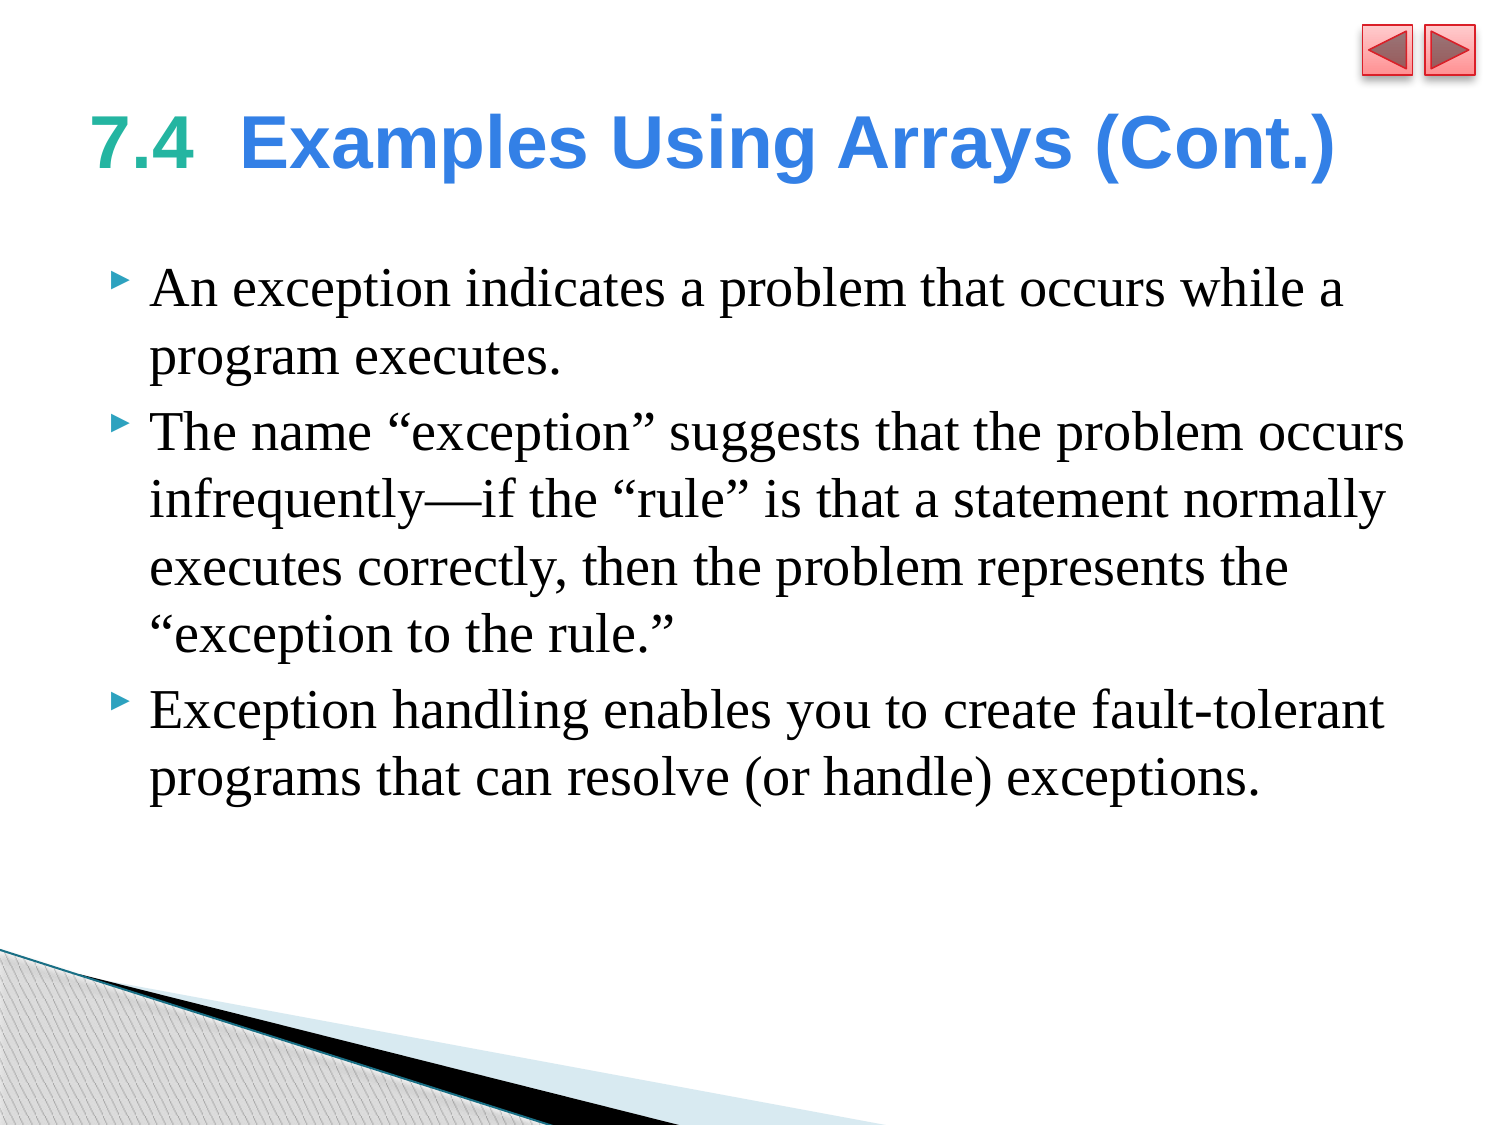

# 7.4  	Examples Using Arrays (Cont.)
An exception indicates a problem that occurs while a program executes.
The name “exception” suggests that the problem occurs infrequently—if the “rule” is that a statement normally executes correctly, then the problem represents the “exception to the rule.”
Exception handling enables you to create fault-tolerant programs that can resolve (or handle) exceptions.